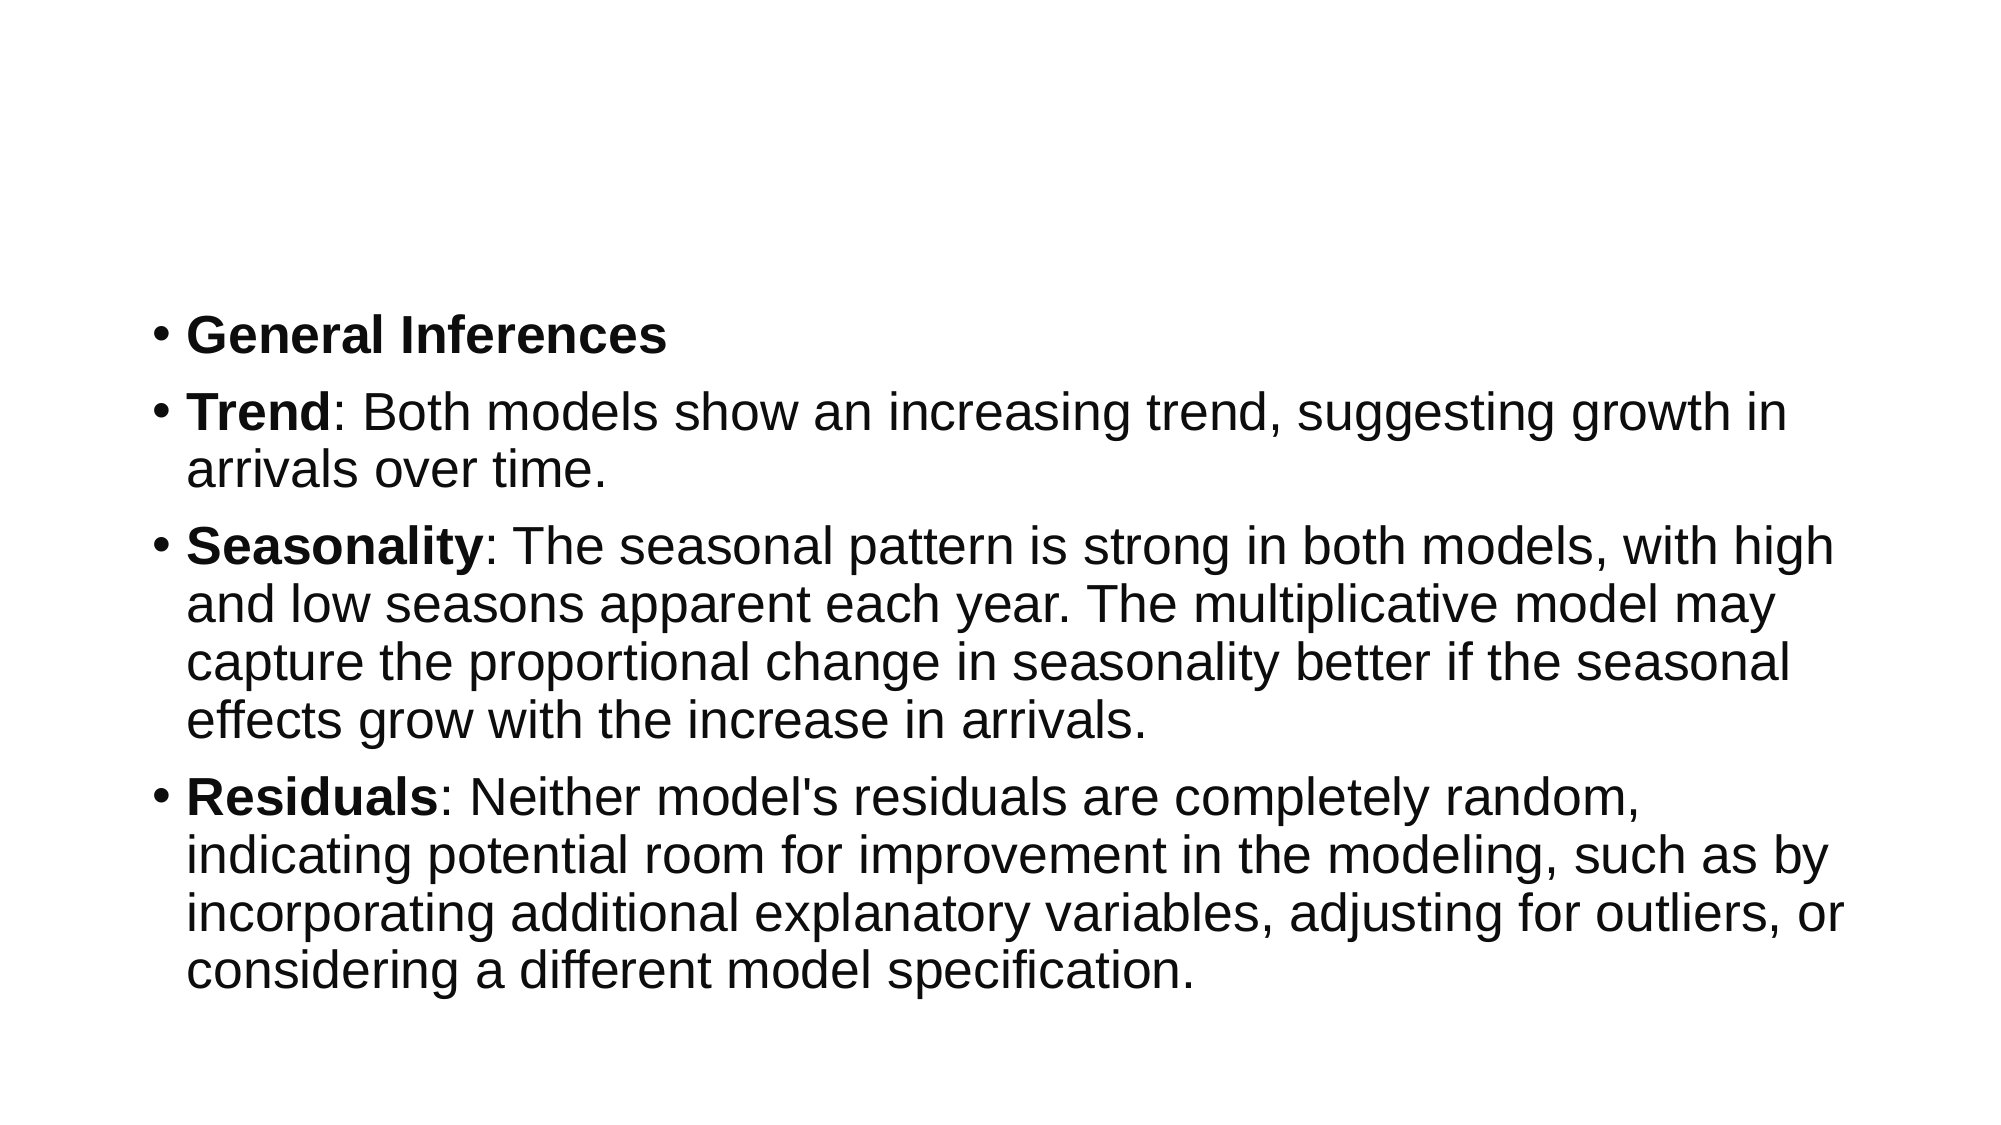

#
General Inferences
Trend: Both models show an increasing trend, suggesting growth in arrivals over time.
Seasonality: The seasonal pattern is strong in both models, with high and low seasons apparent each year. The multiplicative model may capture the proportional change in seasonality better if the seasonal effects grow with the increase in arrivals.
Residuals: Neither model's residuals are completely random, indicating potential room for improvement in the modeling, such as by incorporating additional explanatory variables, adjusting for outliers, or considering a different model specification.